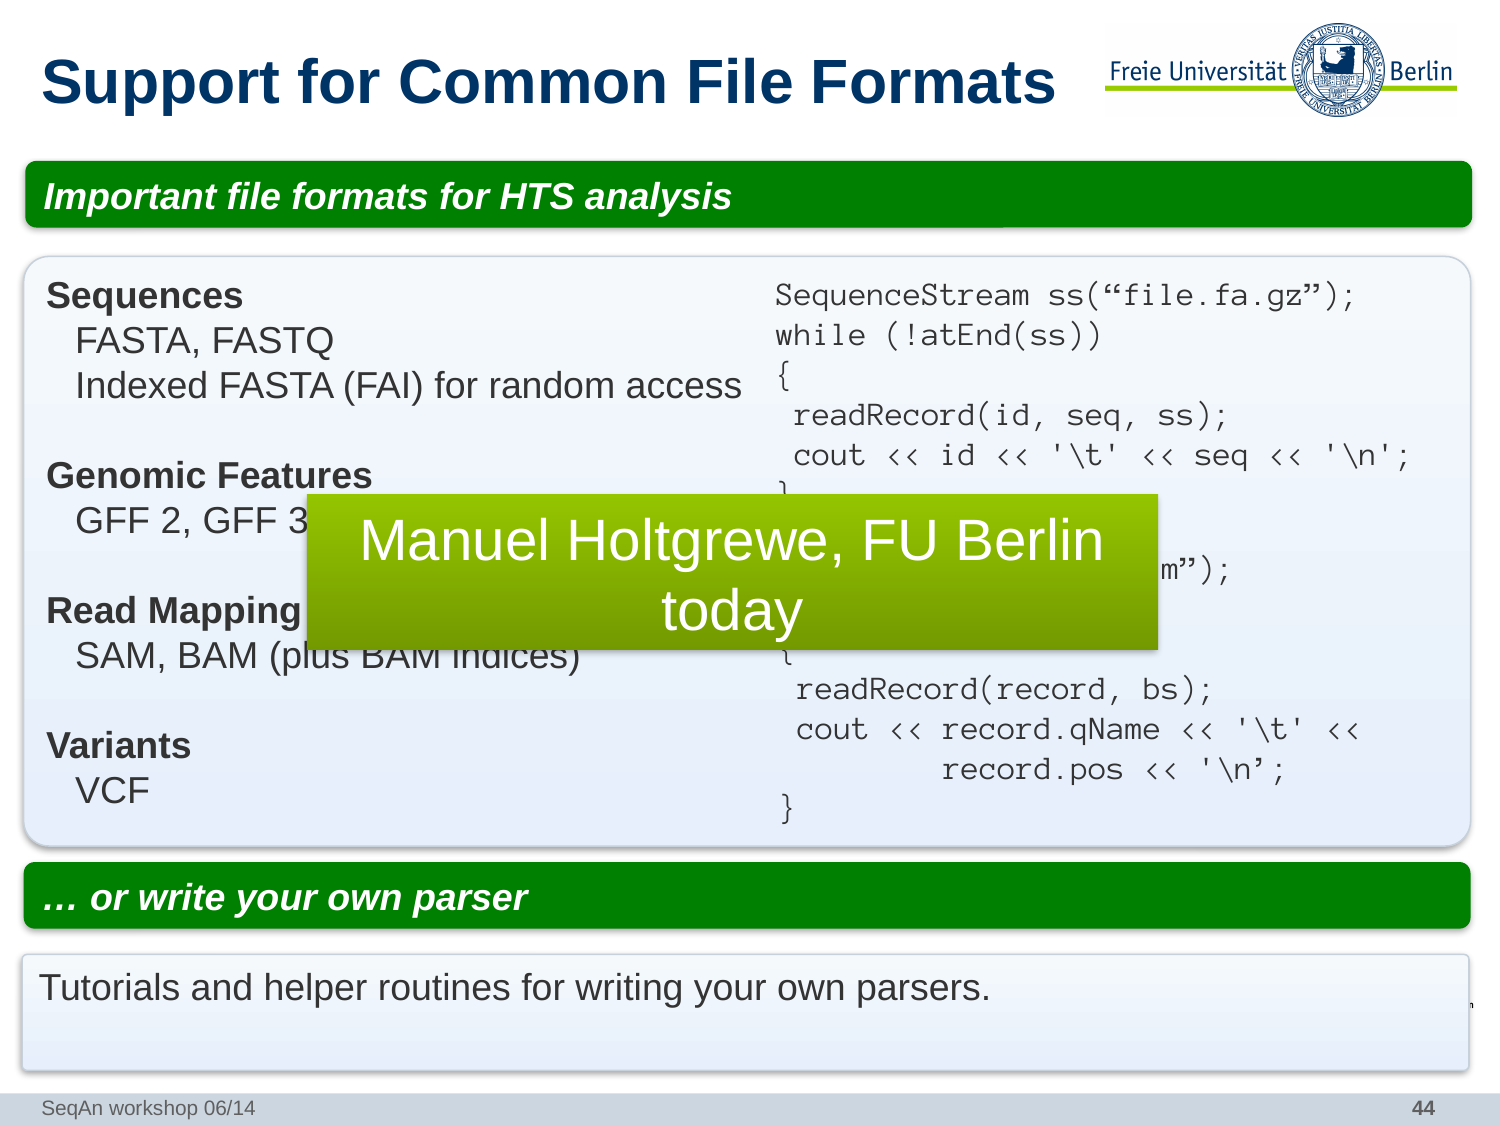

# Support for Common File Formats
Important file formats for HTS analysis
Sequences
	FASTA, FASTQ
	Indexed FASTA (FAI) for random access

Genomic Features
	GFF 2, GFF 3, GTF, BED

Read Mapping
	SAM, BAM (plus BAM indices)

Variants
	VCF
SequenceStream ss(“file.fa.gz”);
while (!atEnd(ss))
{
 readRecord(id, seq, ss);
 cout << id << '\t' << seq << '\n';
}
Manuel Holtgrewe, FU Berlin
today
BamStream bs(“file.bam”);
while (!atEnd(bs))
{
 readRecord(record, bs);
 cout << record.qName << '\t' <<
         record.pos << '\n’;
}
… or write your own parser
Tutorials and helper routines for writing your own parsers.